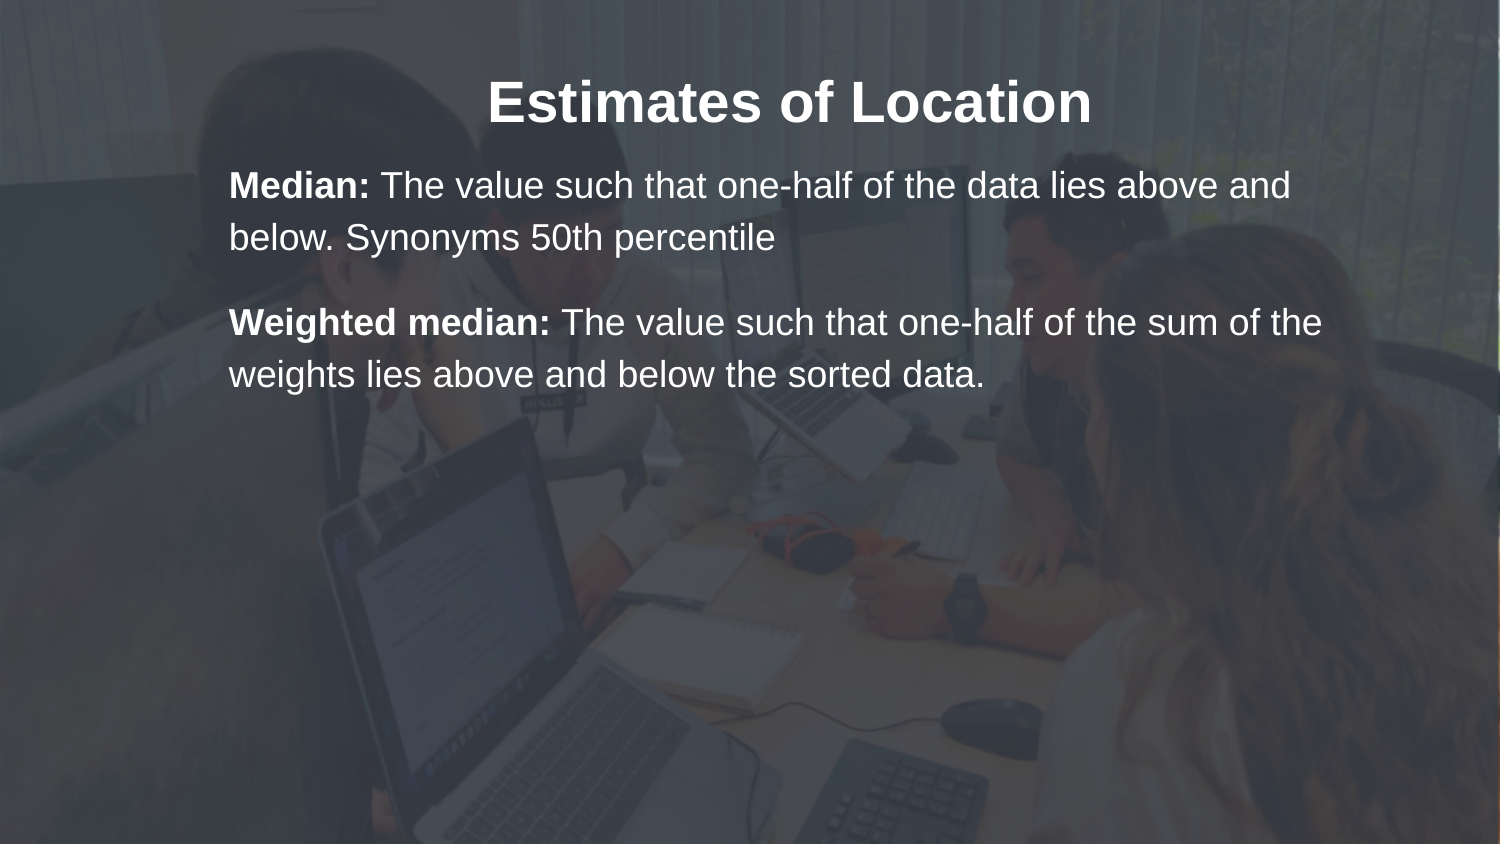

# Estimates of Location
Median: The value such that one-half of the data lies above and below. Synonyms 50th percentile
Weighted median: The value such that one-half of the sum of the weights lies above and below the sorted data.